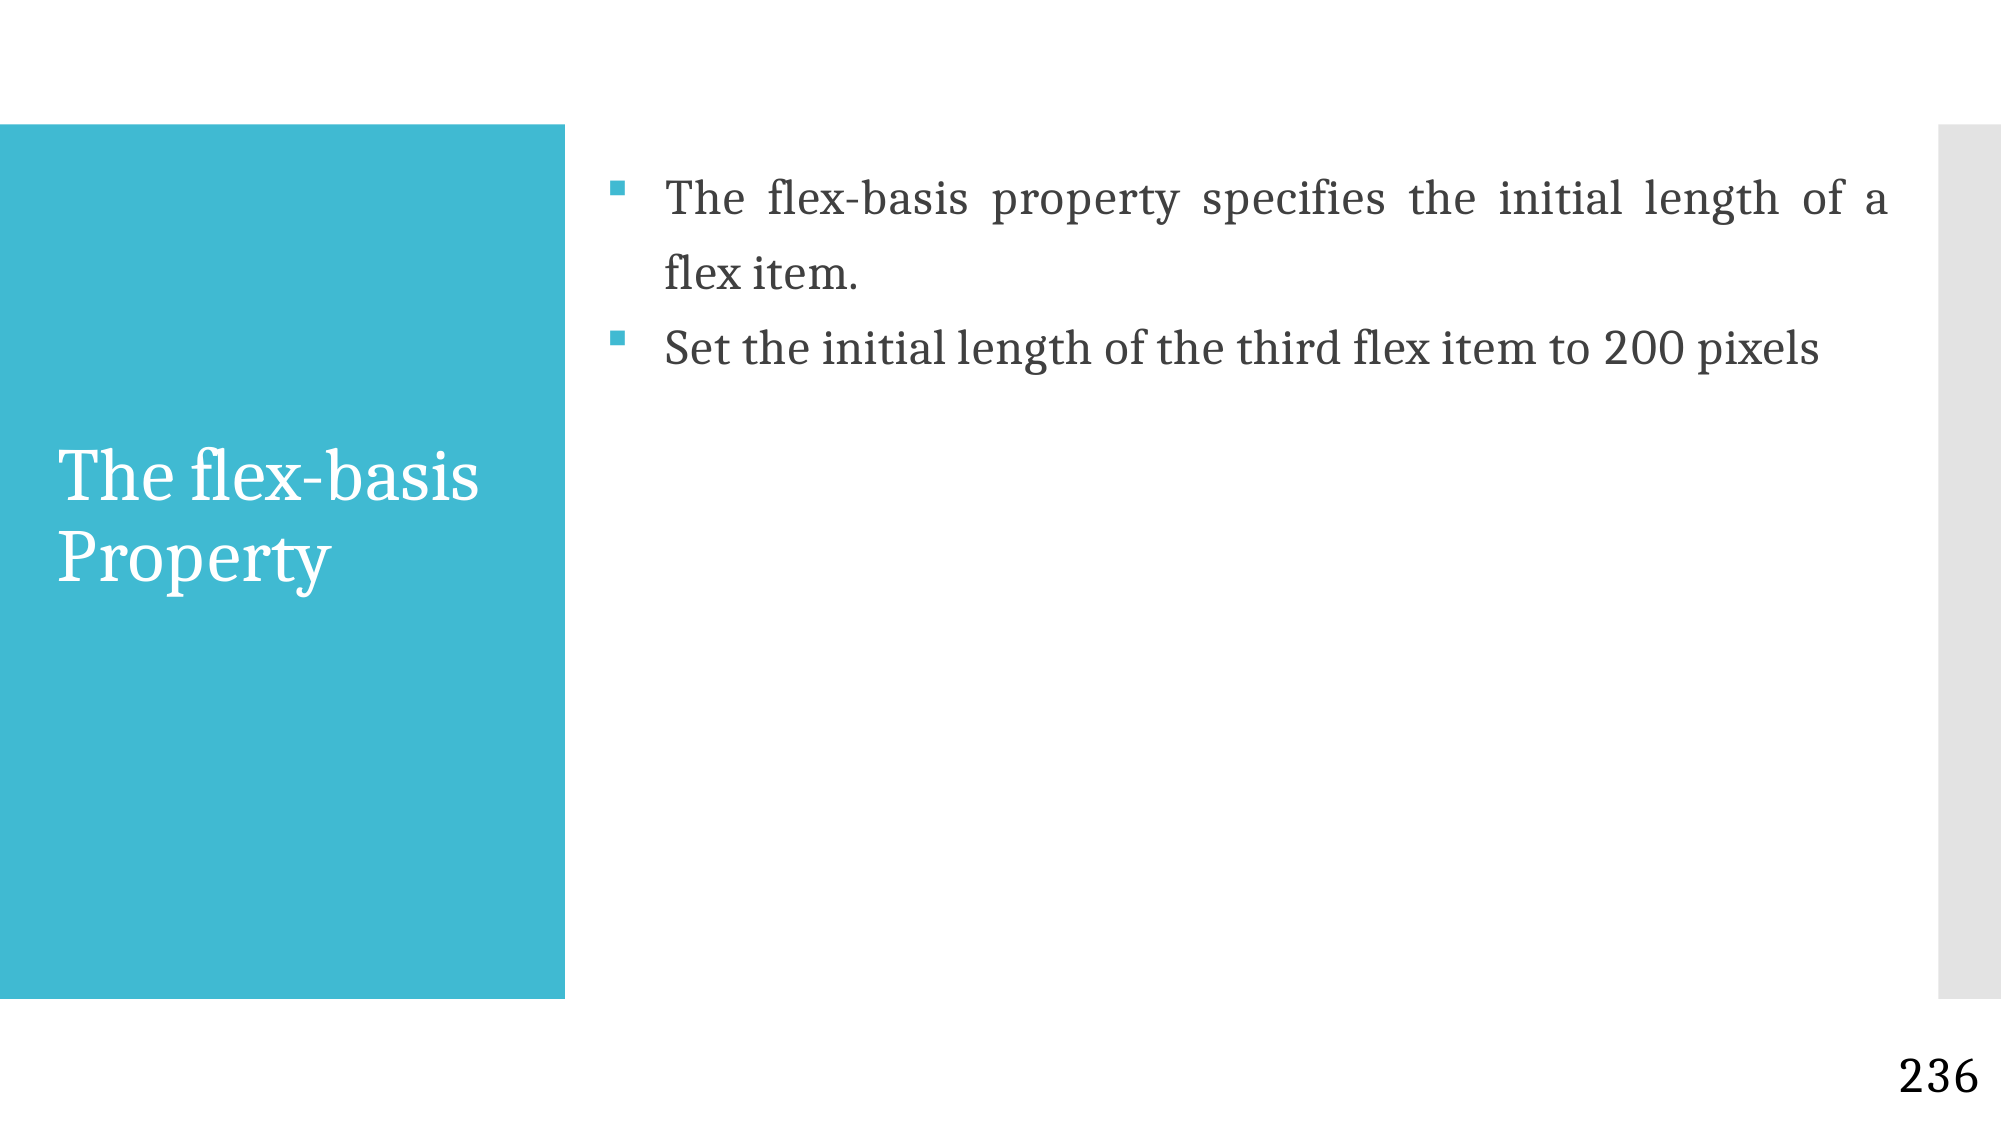

The flex-basis property specifies the initial length of a flex item.
Set the initial length of the third flex item to 200 pixels
# The flex-basis Property
236